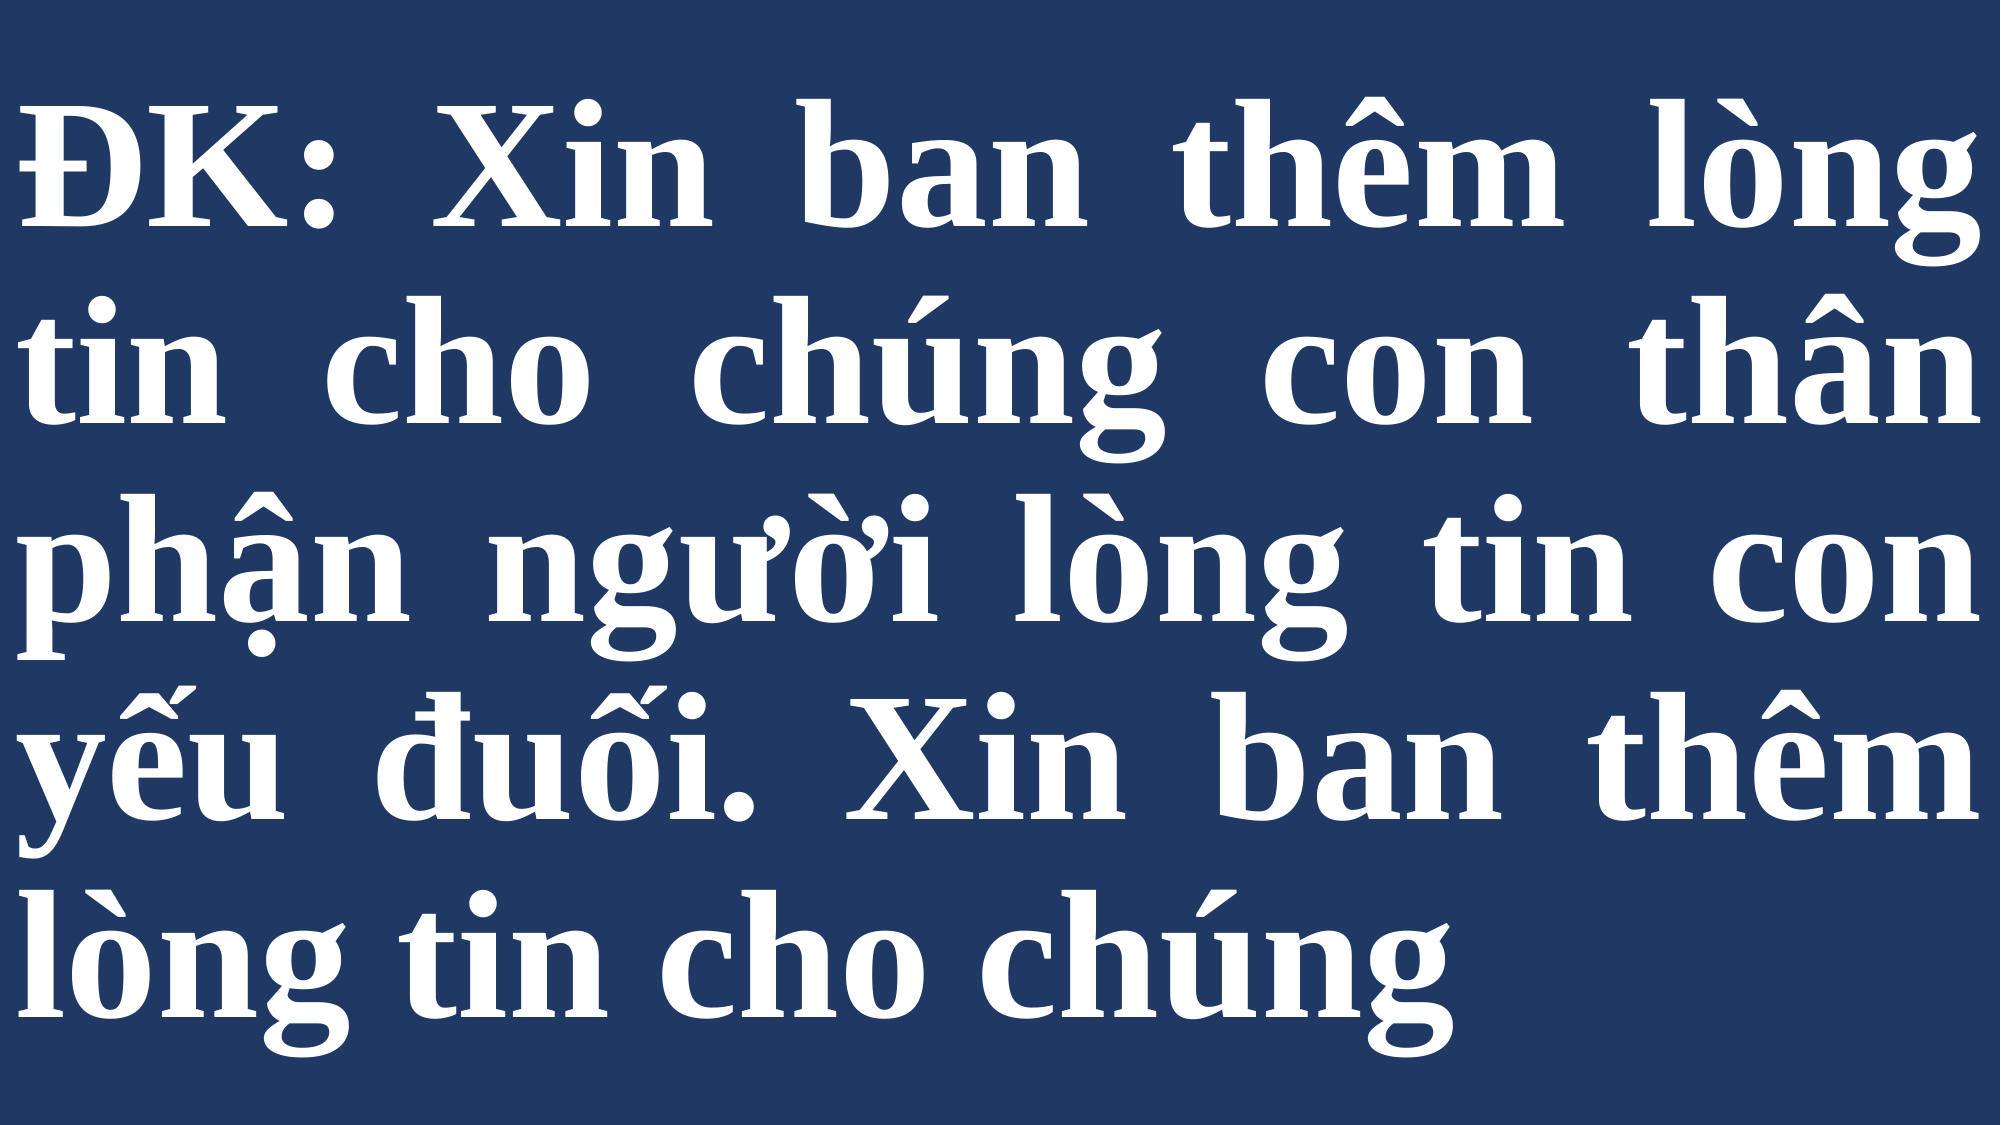

# ĐK: Xin ban thêm lòng tin cho chúng con thân phận người lòng tin con yếu đuối. Xin ban thêm lòng tin cho chúng